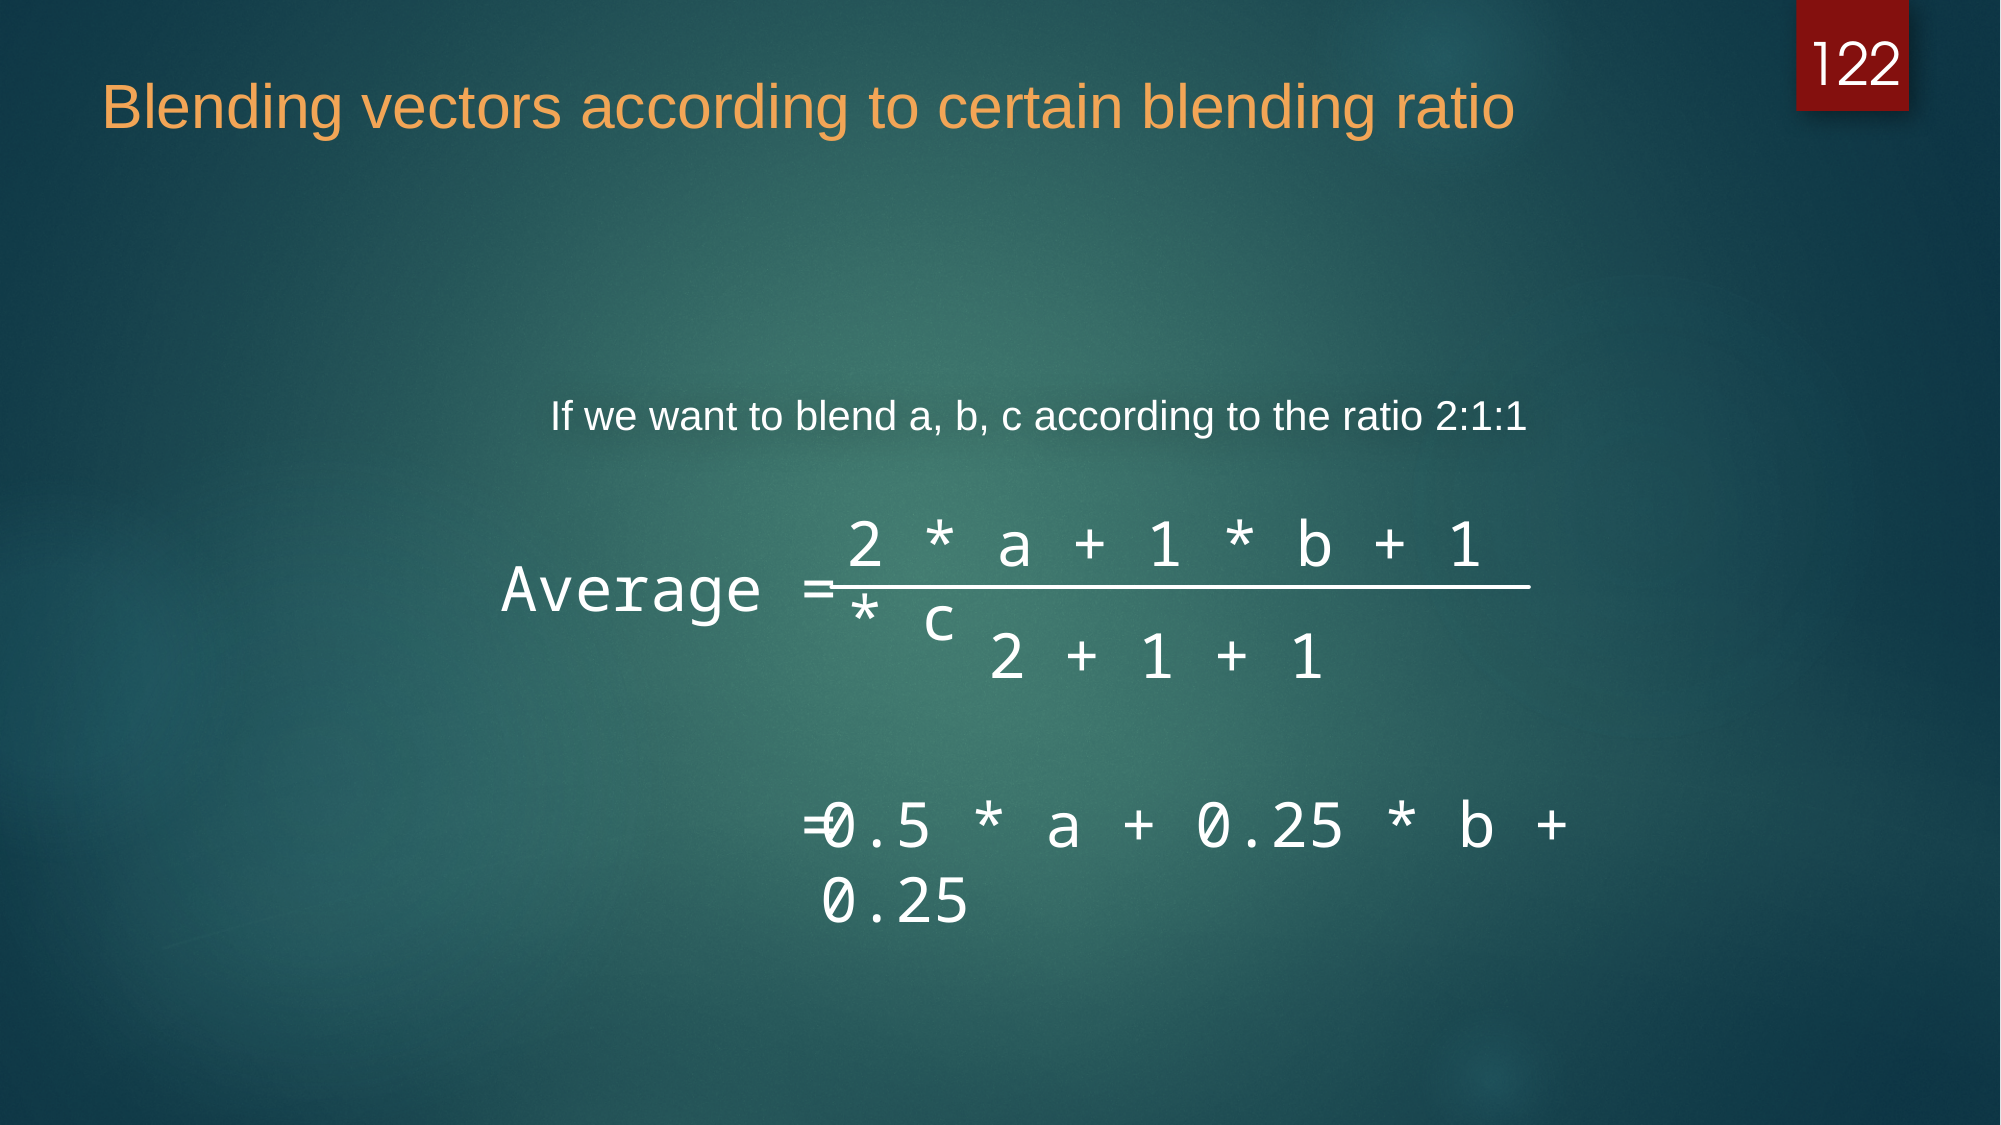

122
Blending vectors according to certain blending ratio

If we want to blend a, b, c according to the ratio 2:1:1
2 * a + 1 * b + 1 * c
Average =
2 + 1 + 1
        =
0.5 * a + 0.25 * b + 0.25